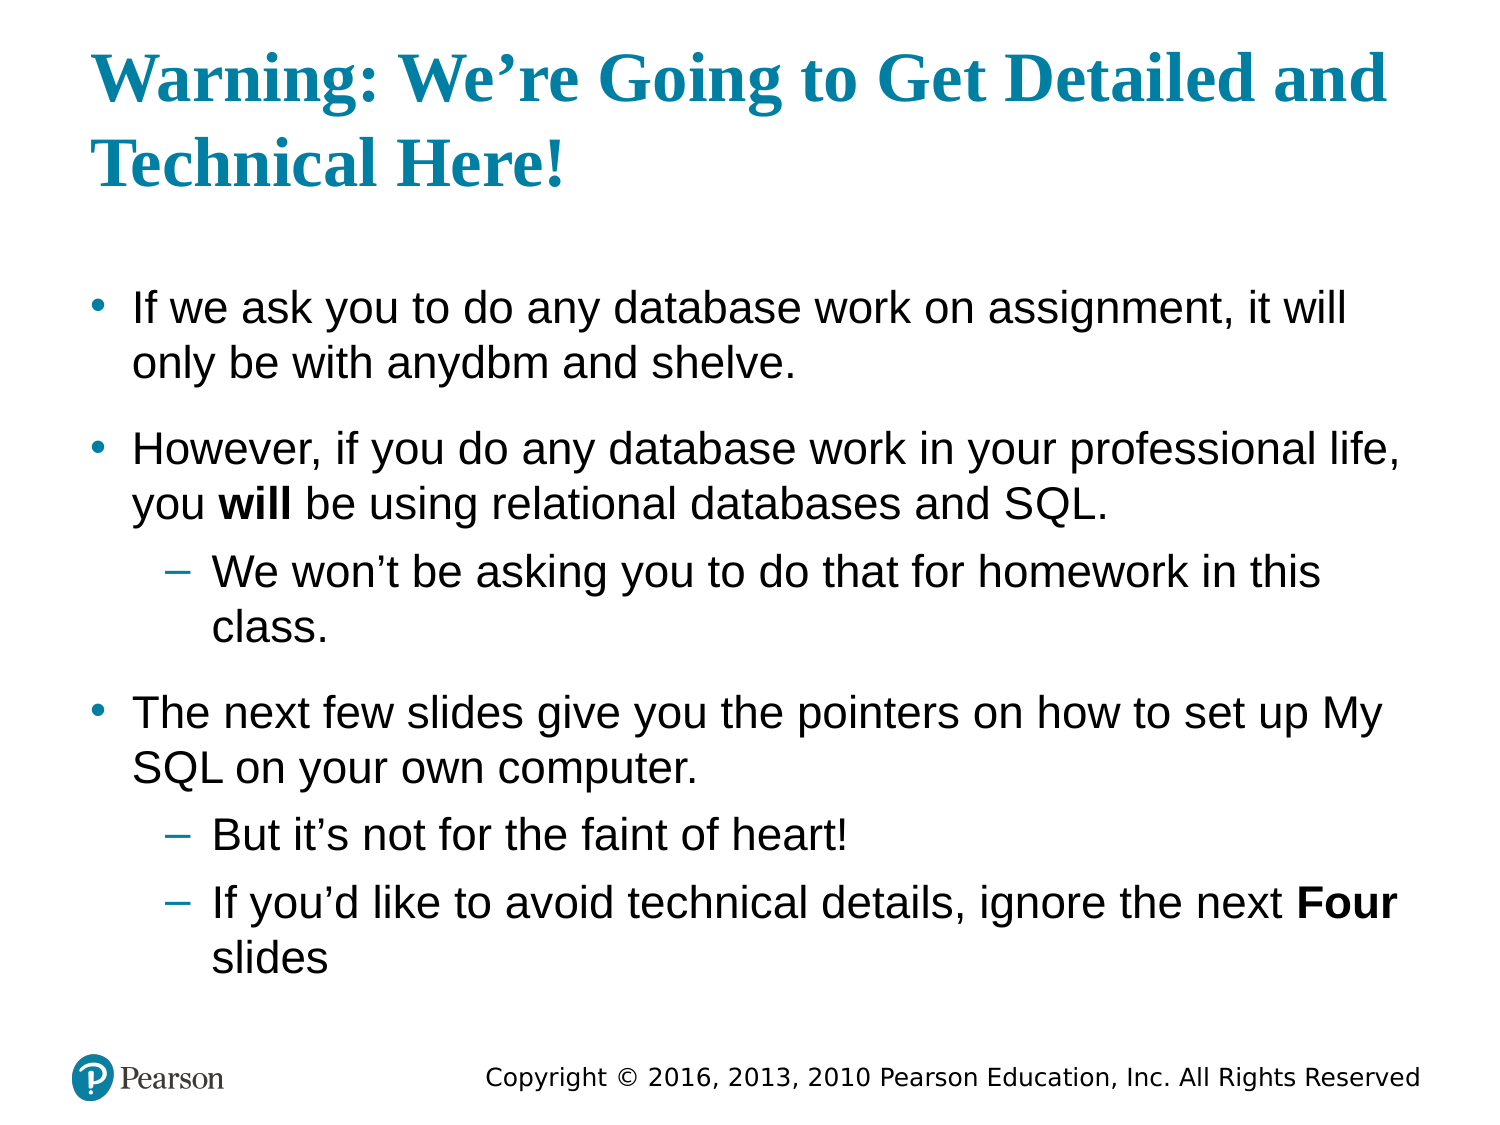

# Warning: We’re Going to Get Detailed and Technical Here!
If we ask you to do any database work on assignment, it will only be with anydbm and shelve.
However, if you do any database work in your professional life, you will be using relational databases and S Q L.
We won’t be asking you to do that for homework in this class.
The next few slides give you the pointers on how to set up My S Q L on your own computer.
But it’s not for the faint of heart!
If you’d like to avoid technical details, ignore the next Four slides